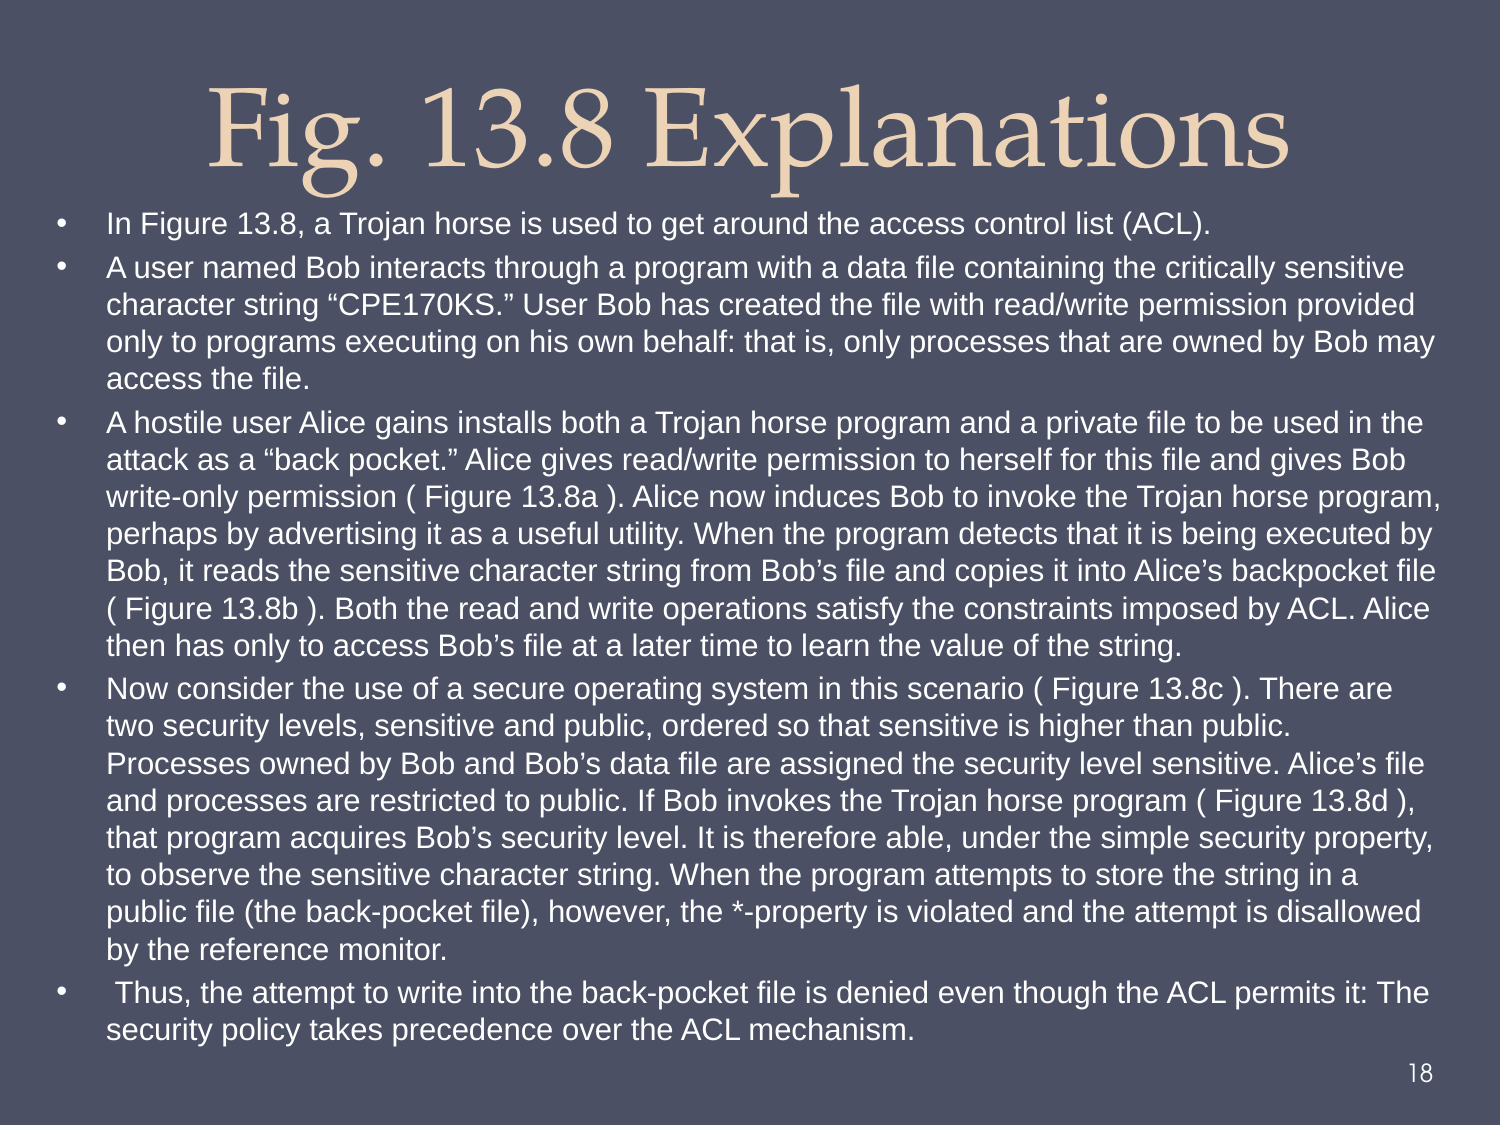

# Fig. 13.8 Explanations
In Figure 13.8, a Trojan horse is used to get around the access control list (ACL).
A user named Bob interacts through a program with a data file containing the critically sensitive character string “CPE170KS.” User Bob has created the file with read/write permission provided only to programs executing on his own behalf: that is, only processes that are owned by Bob may access the file.
A hostile user Alice gains installs both a Trojan horse program and a private file to be used in the attack as a “back pocket.” Alice gives read/write permission to herself for this file and gives Bob write-only permission ( Figure 13.8a ). Alice now induces Bob to invoke the Trojan horse program, perhaps by advertising it as a useful utility. When the program detects that it is being executed by Bob, it reads the sensitive character string from Bob’s file and copies it into Alice’s backpocket file ( Figure 13.8b ). Both the read and write operations satisfy the constraints imposed by ACL. Alice then has only to access Bob’s file at a later time to learn the value of the string.
Now consider the use of a secure operating system in this scenario ( Figure 13.8c ). There are two security levels, sensitive and public, ordered so that sensitive is higher than public. Processes owned by Bob and Bob’s data file are assigned the security level sensitive. Alice’s file and processes are restricted to public. If Bob invokes the Trojan horse program ( Figure 13.8d ), that program acquires Bob’s security level. It is therefore able, under the simple security property, to observe the sensitive character string. When the program attempts to store the string in a public file (the back-pocket file), however, the *-property is violated and the attempt is disallowed by the reference monitor.
 Thus, the attempt to write into the back-pocket file is denied even though the ACL permits it: The security policy takes precedence over the ACL mechanism.
18